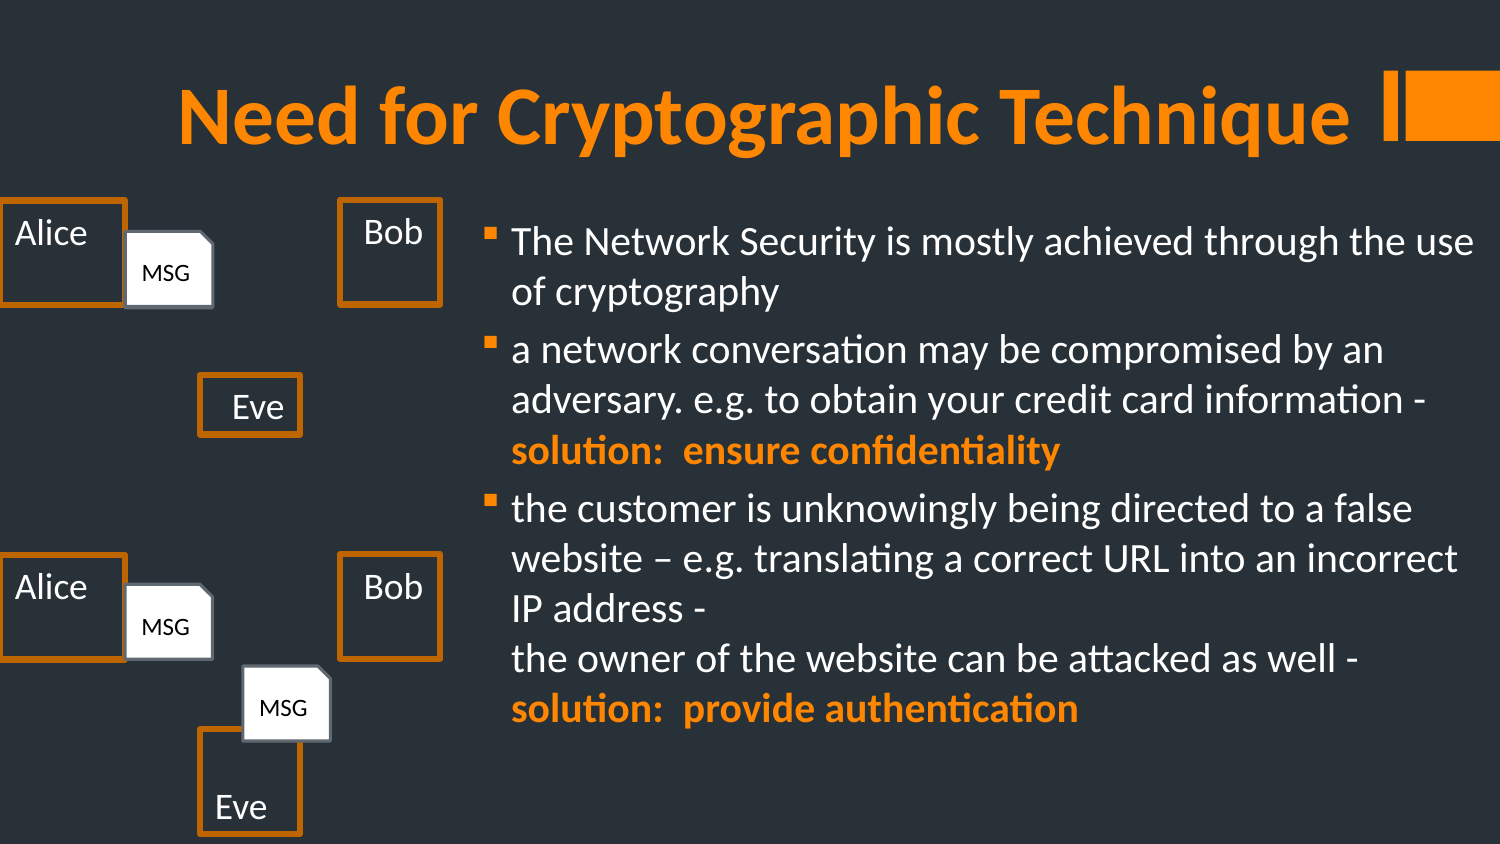

# Need for Cryptographic Technique
Alice

 Bob

The Network Security is mostly achieved through the use of cryptography
a network conversation may be compromised by an adversary. e.g. to obtain your credit card information - solution:  ensure confidentiality
the customer is unknowingly being directed to a false website – e.g. translating a correct URL into an incorrect IP address -
the owner of the website can be attacked as well - solution:  provide authentication
MSG
MSG
  Eve
Alice

 Bob

MSG
MSG
   Eve